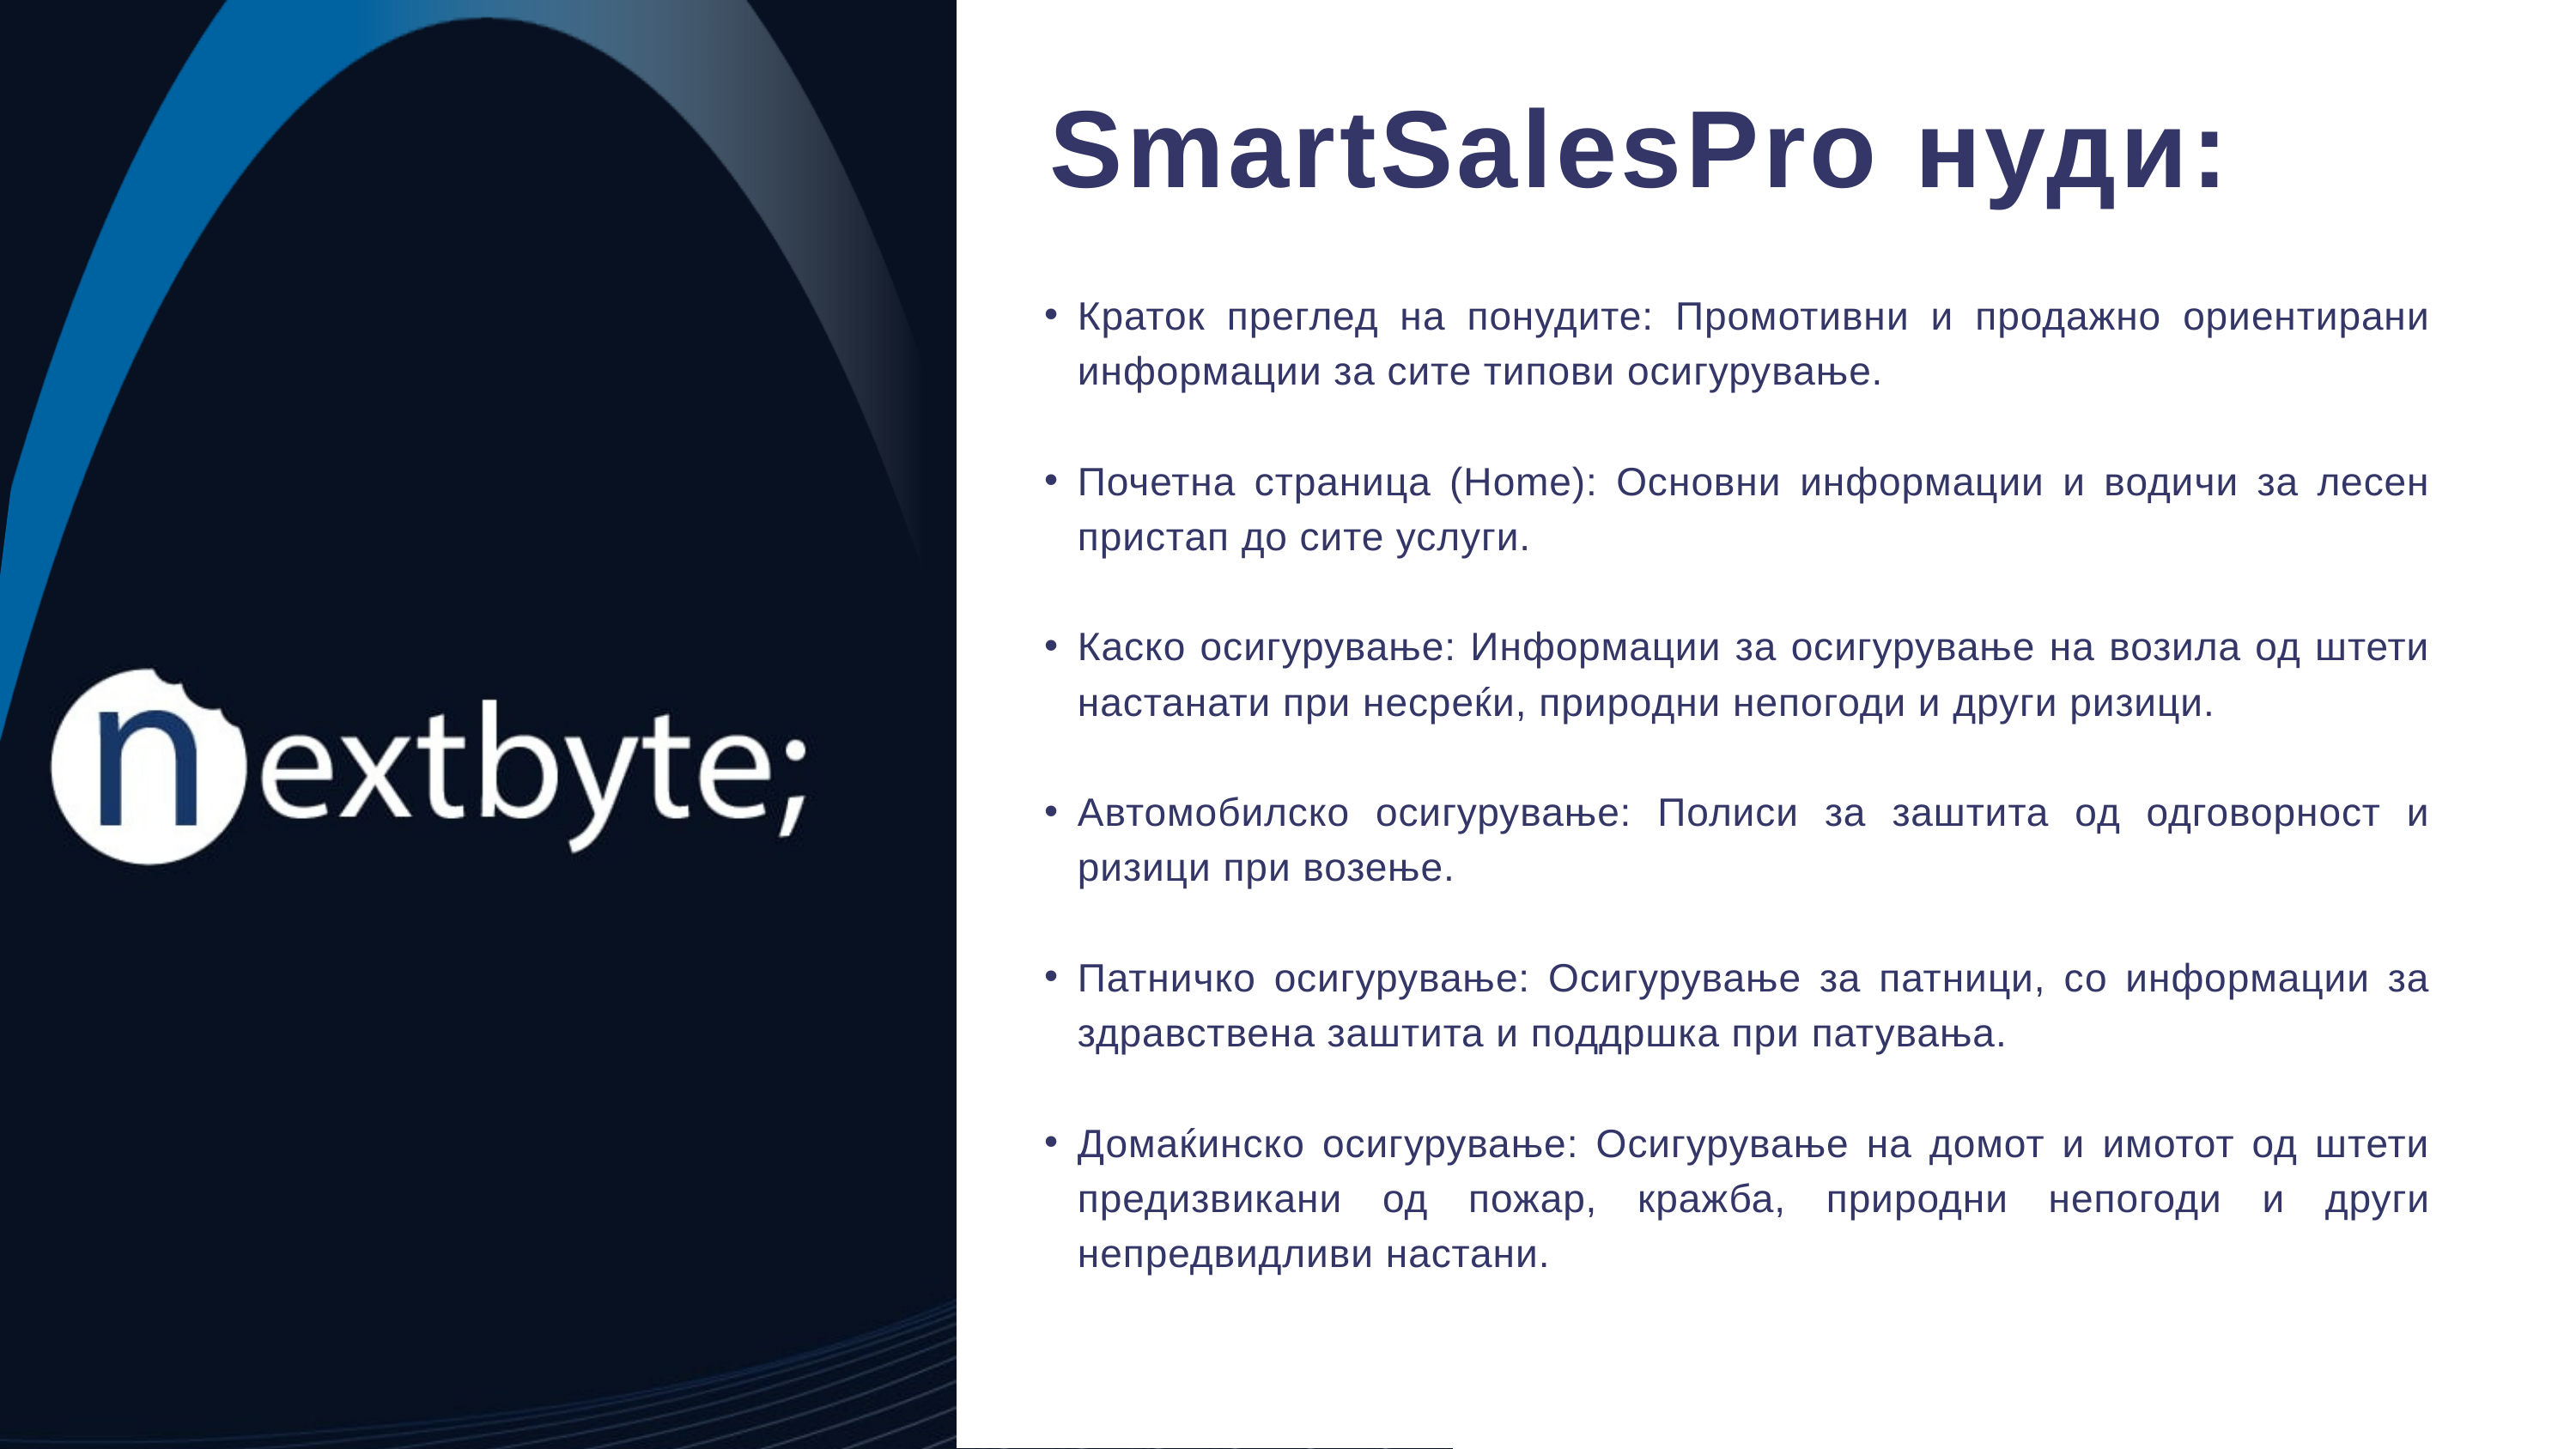

SmartSalesPro нуди:
Краток преглед на понудите: Промотивни и продажно ориентирани информации за сите типови осигурување.

Почетна страница (Home): Основни информации и водичи за лесен пристап до сите услуги.

Каско осигурување: Информации за осигурување на возила од штети настанати при несреќи, природни непогоди и други ризици.

Автомобилско осигурување: Полиси за заштита од одговорност и ризици при возење.

Патничко осигурување: Осигурување за патници, со информации за здравствена заштита и поддршка при патувања.

Домаќинско осигурување: Осигурување на домот и имотот од штети предизвикани од пожар, кражба, природни непогоди и други непредвидливи настани.